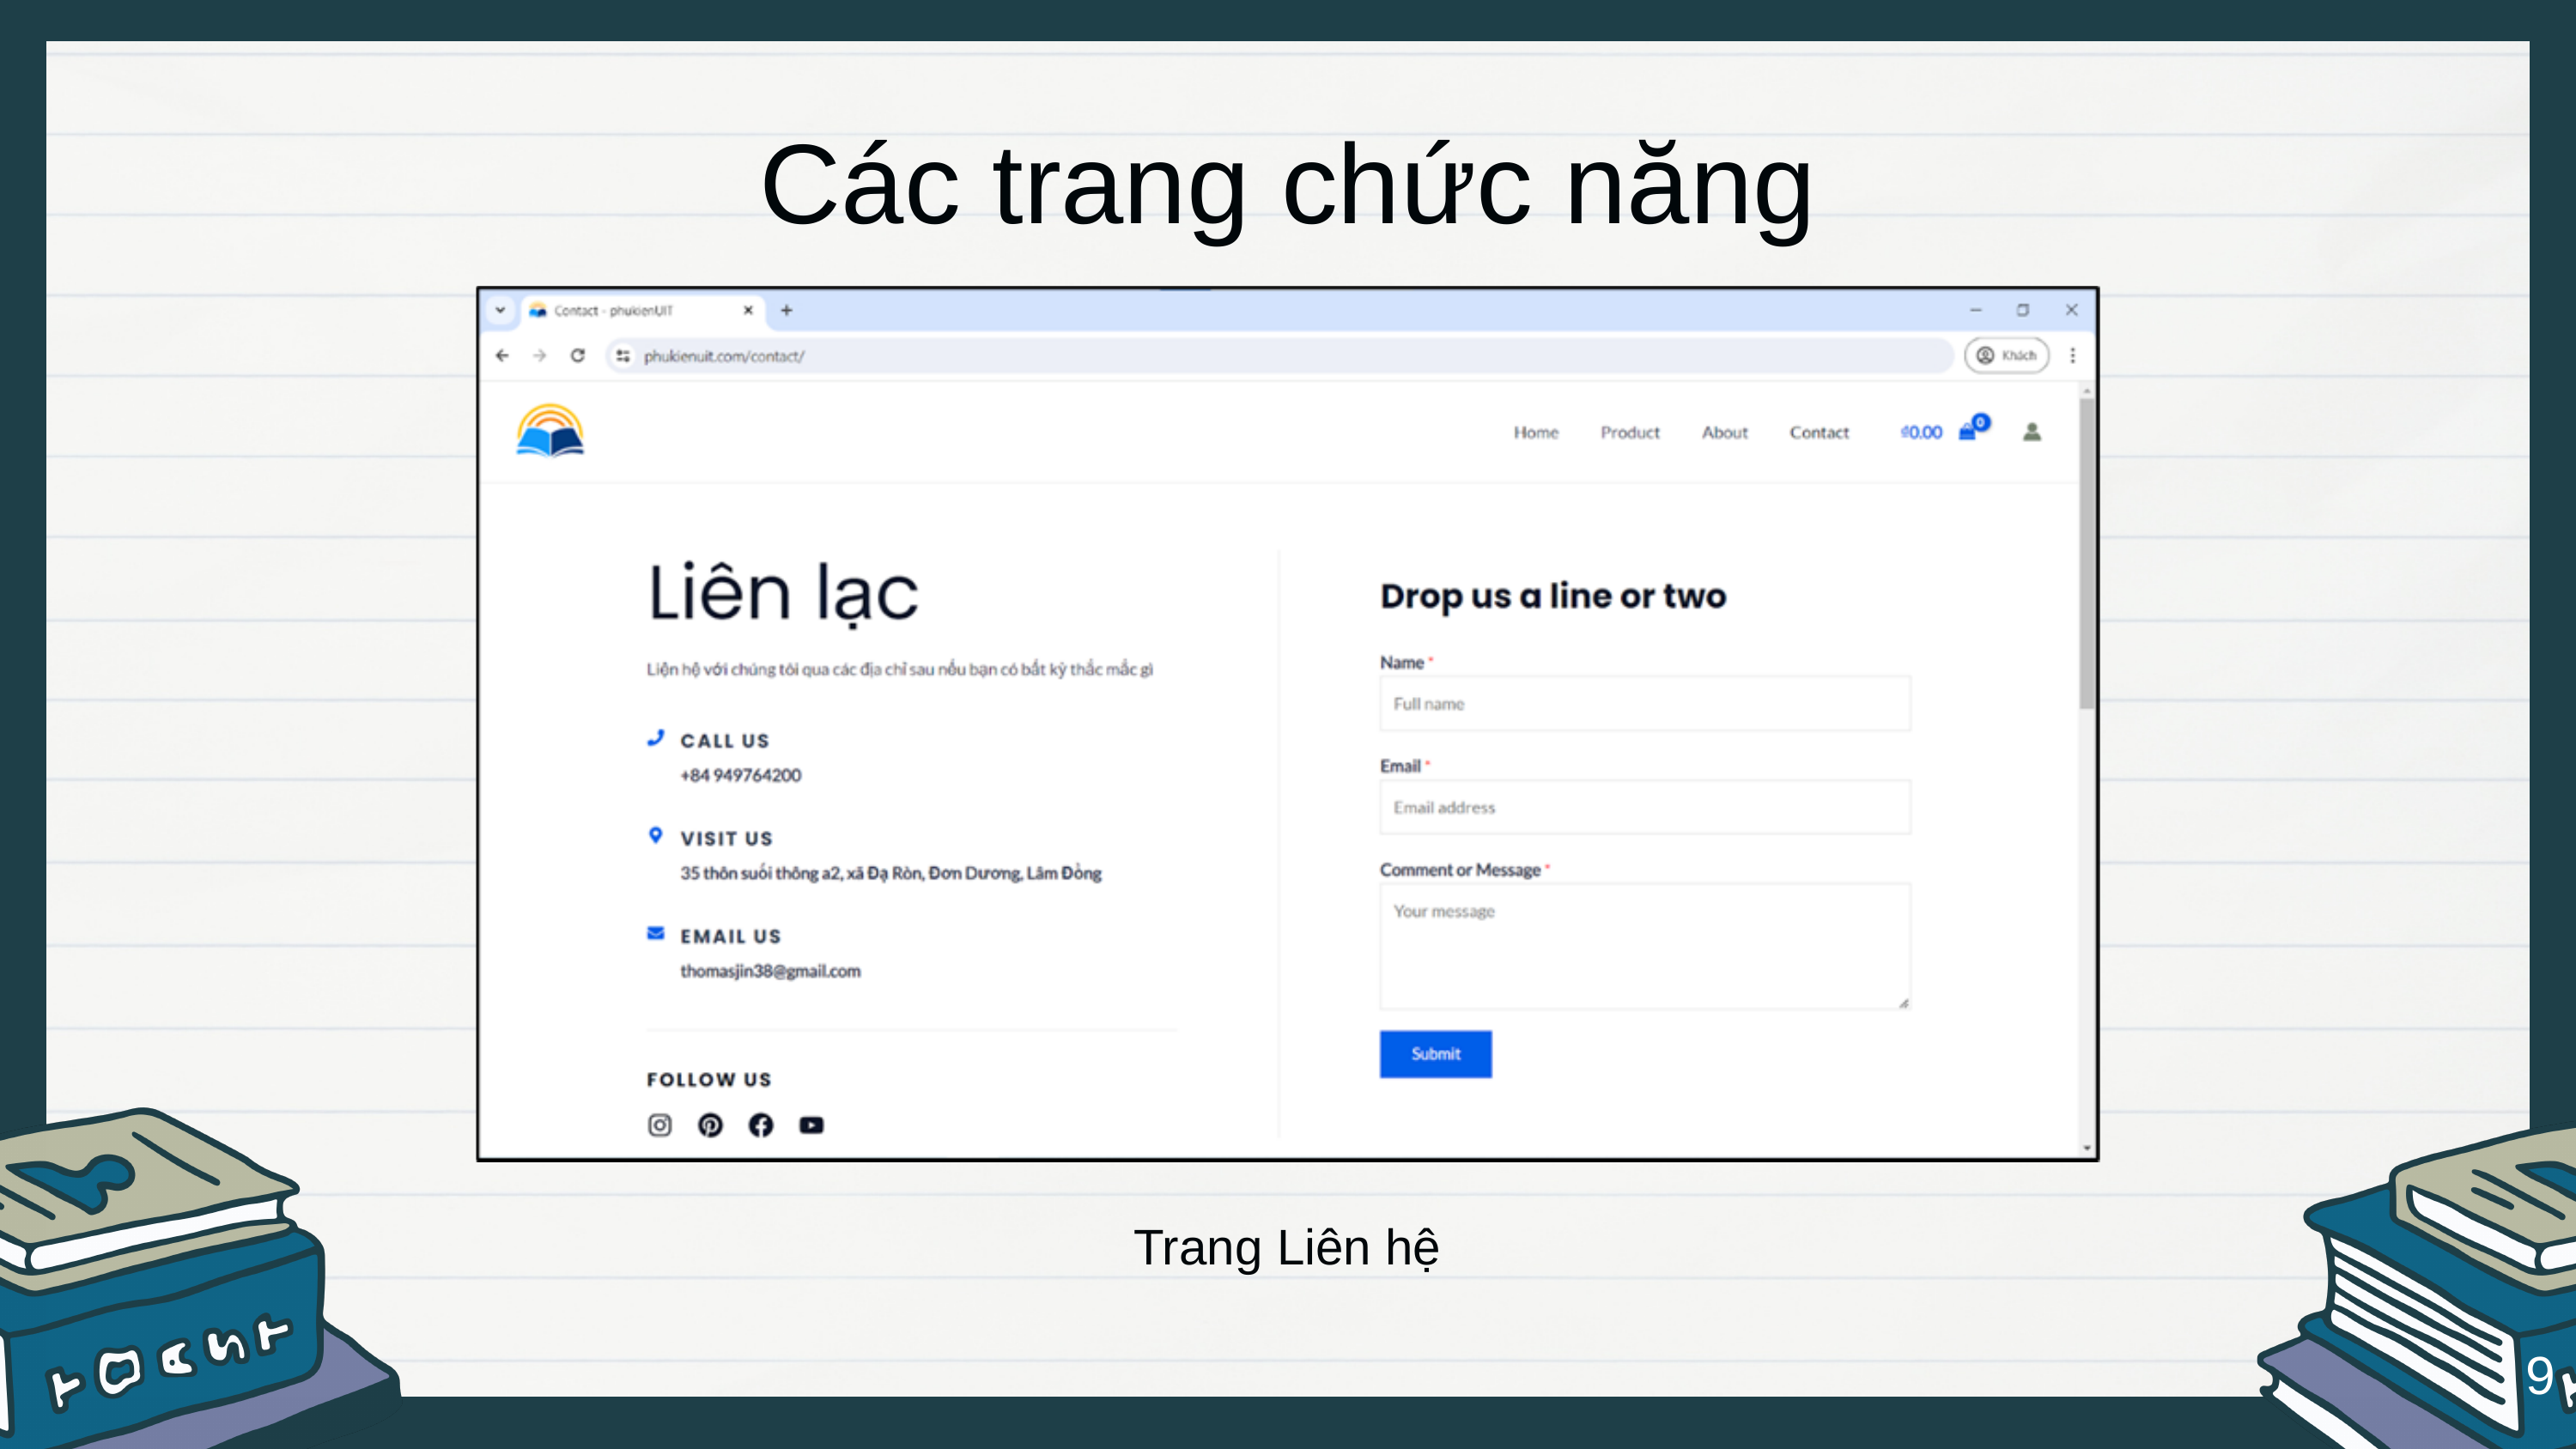

Các trang chức năng

Trang Liên hệ
9